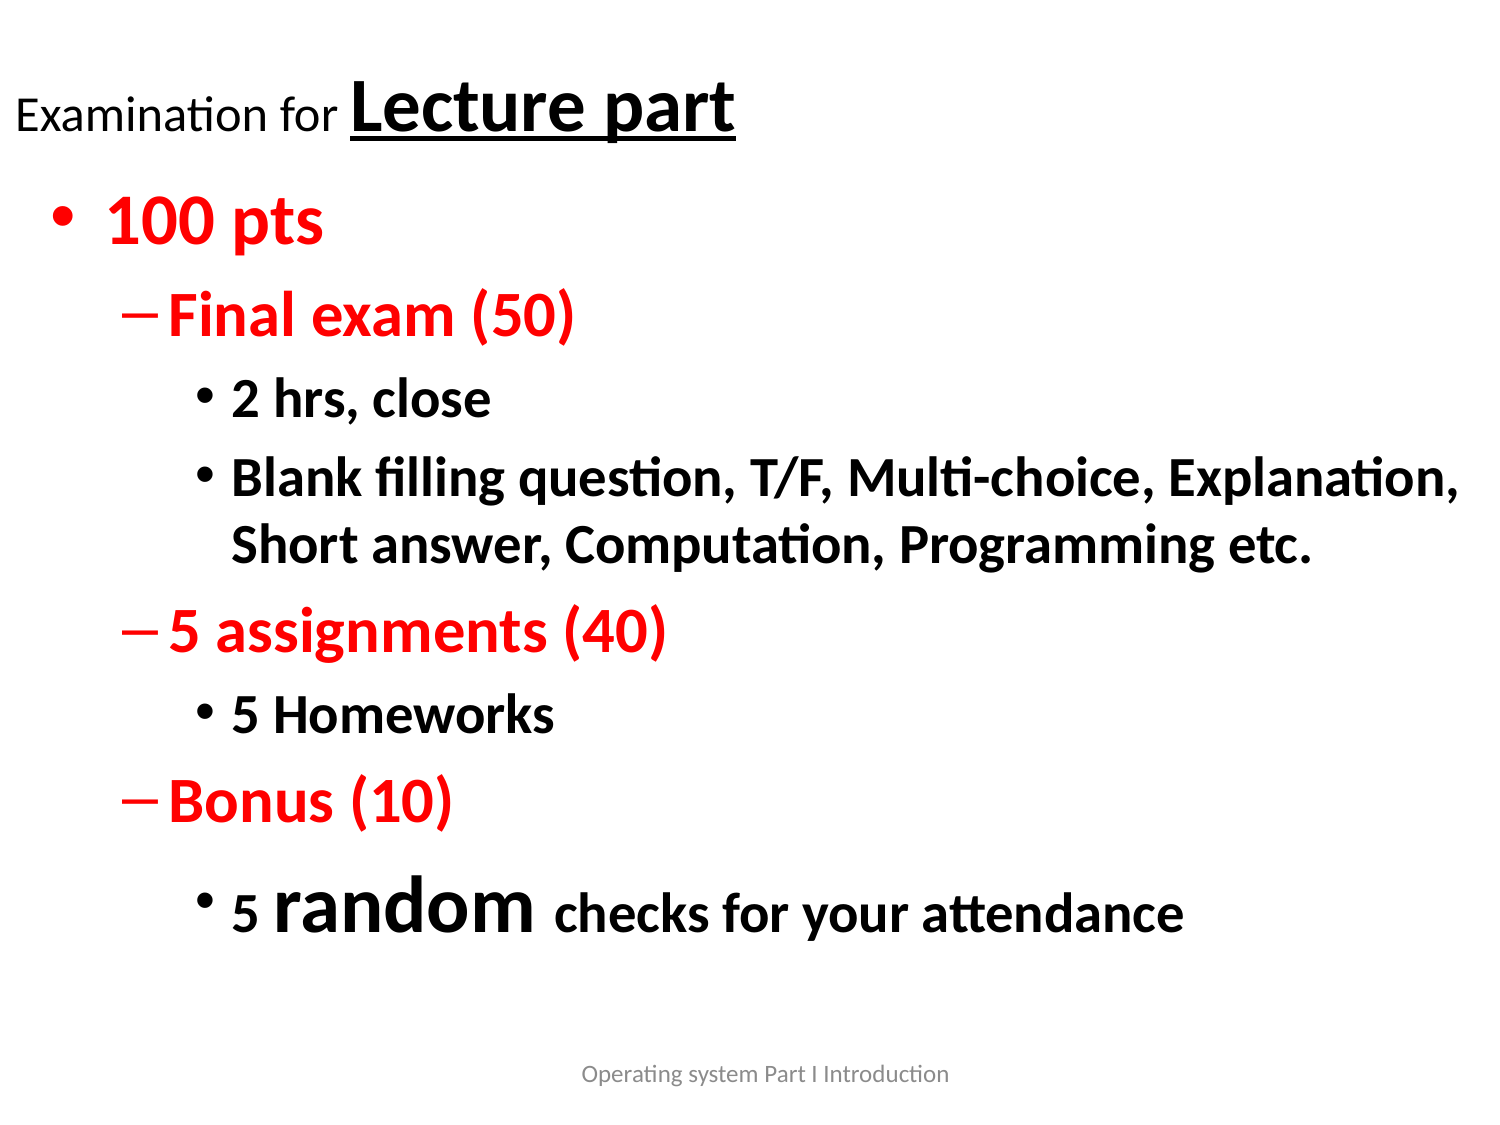

# Examination for Lecture part
100 pts
Final exam (50)
2 hrs, close
Blank filling question, T/F, Multi-choice, Explanation, Short answer, Computation, Programming etc.
5 assignments (40)
5 Homeworks
Bonus (10)
5 random checks for your attendance
Operating system Part I Introduction